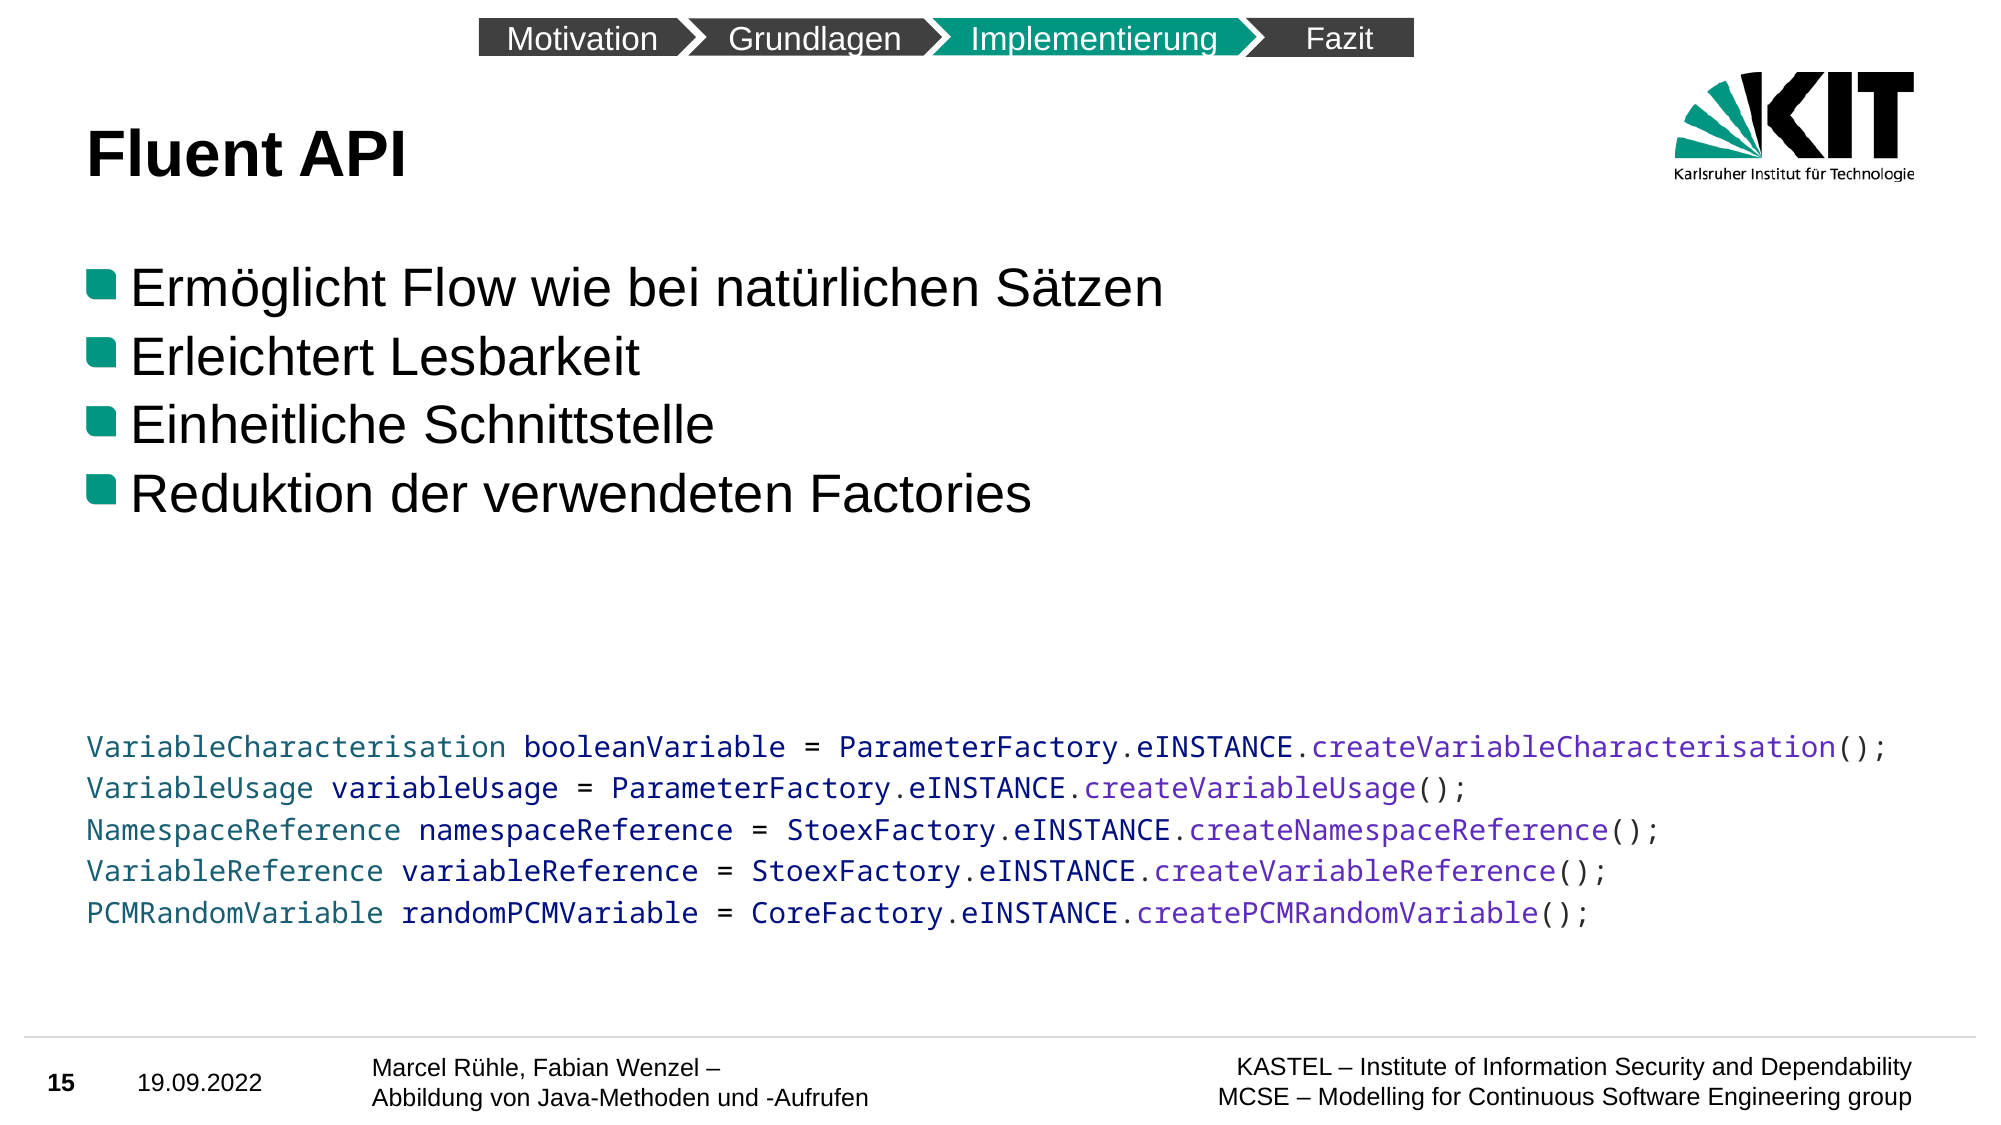

Fazit
Motivation
Implementierung
Grundlagen
# Fluent API
Ermöglicht Flow wie bei natürlichen Sätzen
Erleichtert Lesbarkeit
Einheitliche Schnittstelle
Reduktion der verwendeten Factories
VariableCharacterisation booleanVariable = ParameterFactory.eINSTANCE.createVariableCharacterisation();
VariableUsage variableUsage = ParameterFactory.eINSTANCE.createVariableUsage();
NamespaceReference namespaceReference = StoexFactory.eINSTANCE.createNamespaceReference();
VariableReference variableReference = StoexFactory.eINSTANCE.createVariableReference();
PCMRandomVariable randomPCMVariable = CoreFactory.eINSTANCE.createPCMRandomVariable();
15
19.09.2022